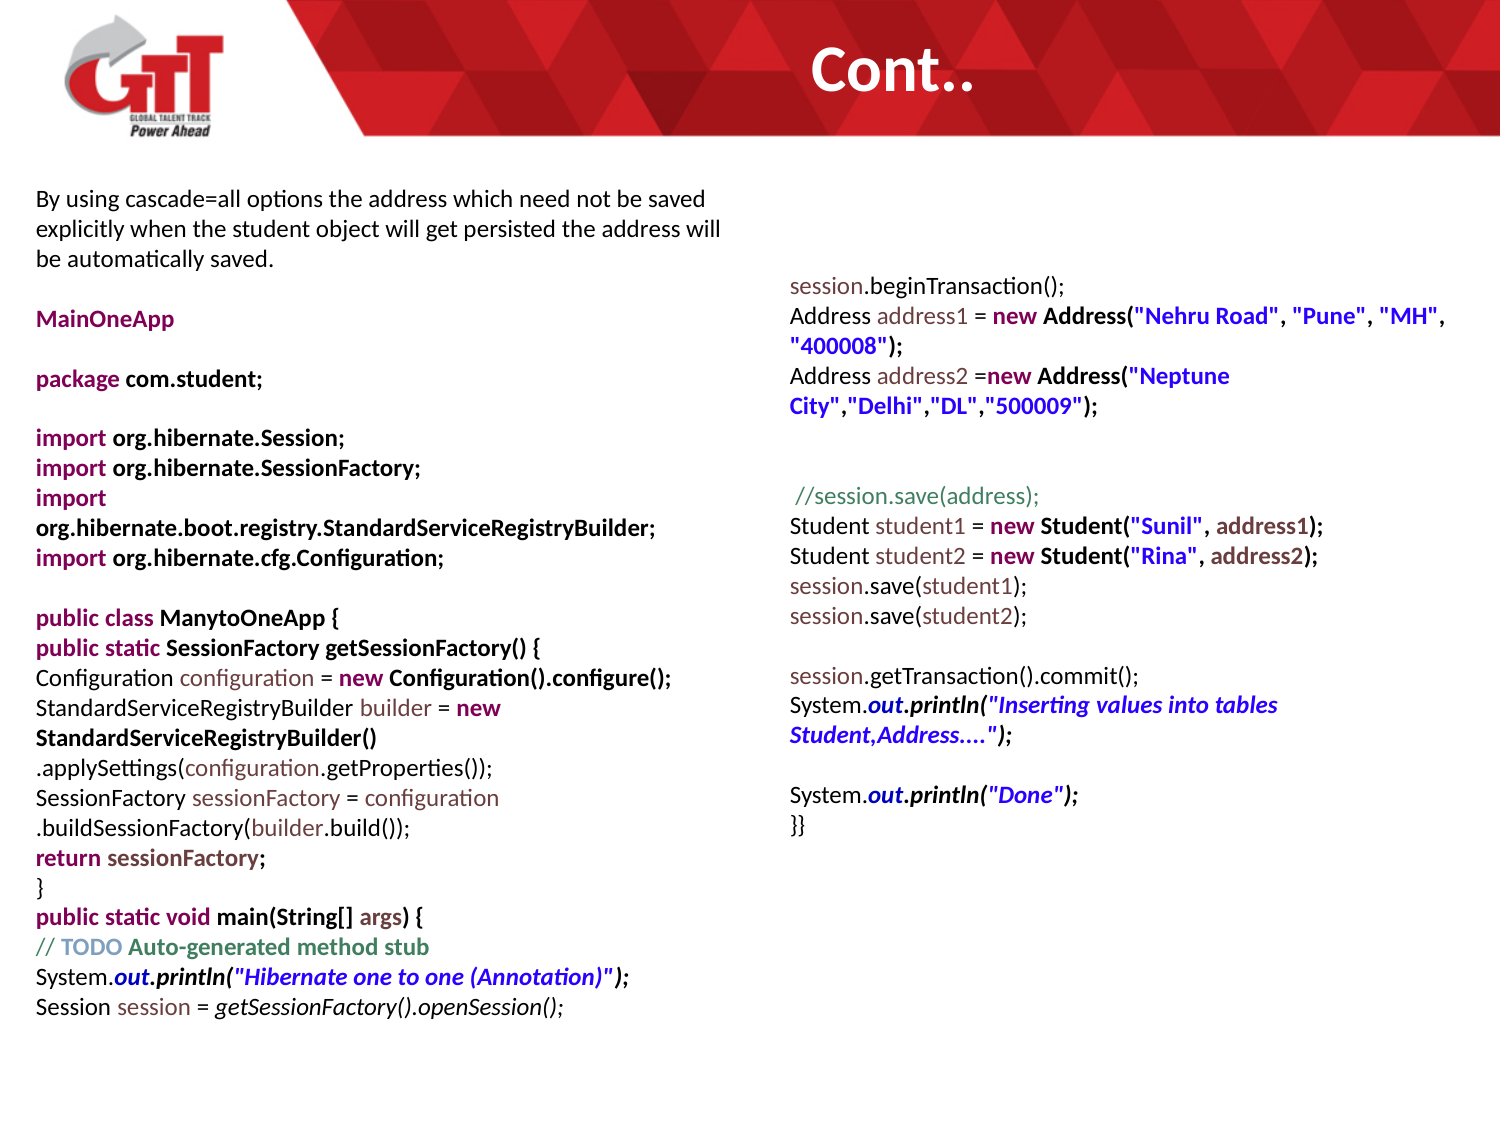

# Cont..
By using cascade=all options the address which need not be saved explicitly when the student object will get persisted the address will be automatically saved.

MainOneApp

package com.student;

import org.hibernate.Session;
import org.hibernate.SessionFactory;
import org.hibernate.boot.registry.StandardServiceRegistryBuilder;
import org.hibernate.cfg.Configuration;

public class ManytoOneApp {
public static SessionFactory getSessionFactory() {
Configuration configuration = new Configuration().configure();
StandardServiceRegistryBuilder builder = new StandardServiceRegistryBuilder()
.applySettings(configuration.getProperties());
SessionFactory sessionFactory = configuration
.buildSessionFactory(builder.build());
return sessionFactory;
}
public static void main(String[] args) {
// TODO Auto-generated method stub
System.out.println("Hibernate one to one (Annotation)");
Session session = getSessionFactory().openSession();

session.beginTransaction();
Address address1 = new Address("Nehru Road", "Pune", "MH", "400008");
Address address2 =new Address("Neptune City","Delhi","DL","500009");

 //session.save(address);
Student student1 = new Student("Sunil", address1);
Student student2 = new Student("Rina", address2);
session.save(student1);
session.save(student2);

session.getTransaction().commit();
System.out.println("Inserting values into tables Student,Address....");

System.out.println("Done");
}}